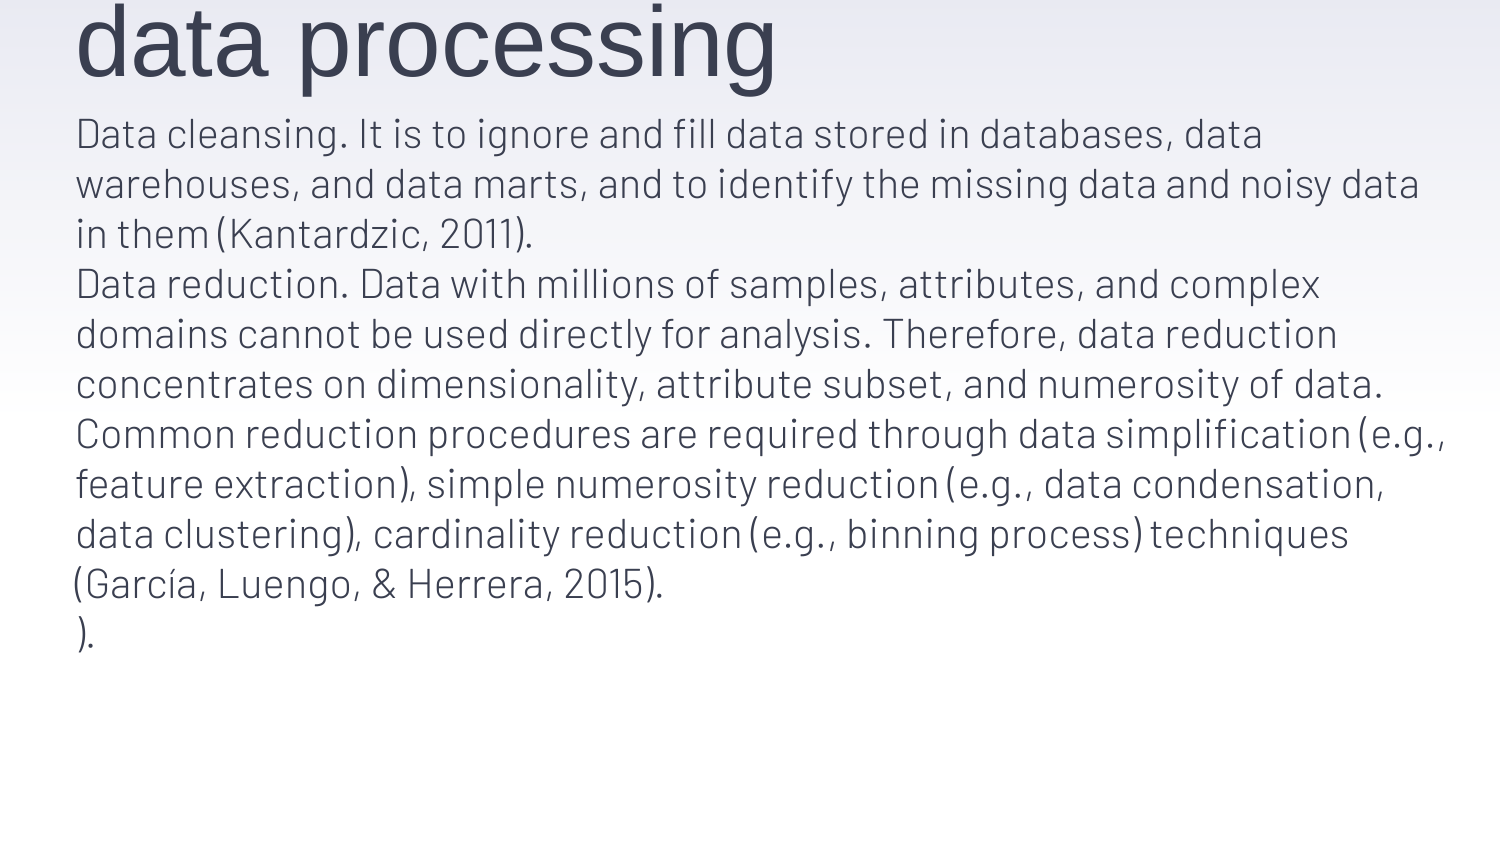

# data processing
Data cleansing. It is to ignore and fill data stored in databases, data warehouses, and data marts, and to identify the missing data and noisy data in them (Kantardzic, 2011).
Data reduction. Data with millions of samples, attributes, and complex domains cannot be used directly for analysis. Therefore, data reduction concentrates on dimensionality, attribute subset, and numerosity of data. Common reduction procedures are required through data simplification (e.g., feature extraction), simple numerosity reduction (e.g., data condensation, data clustering), cardinality reduction (e.g., binning process) techniques (García, Luengo, & Herrera, 2015).
).

32